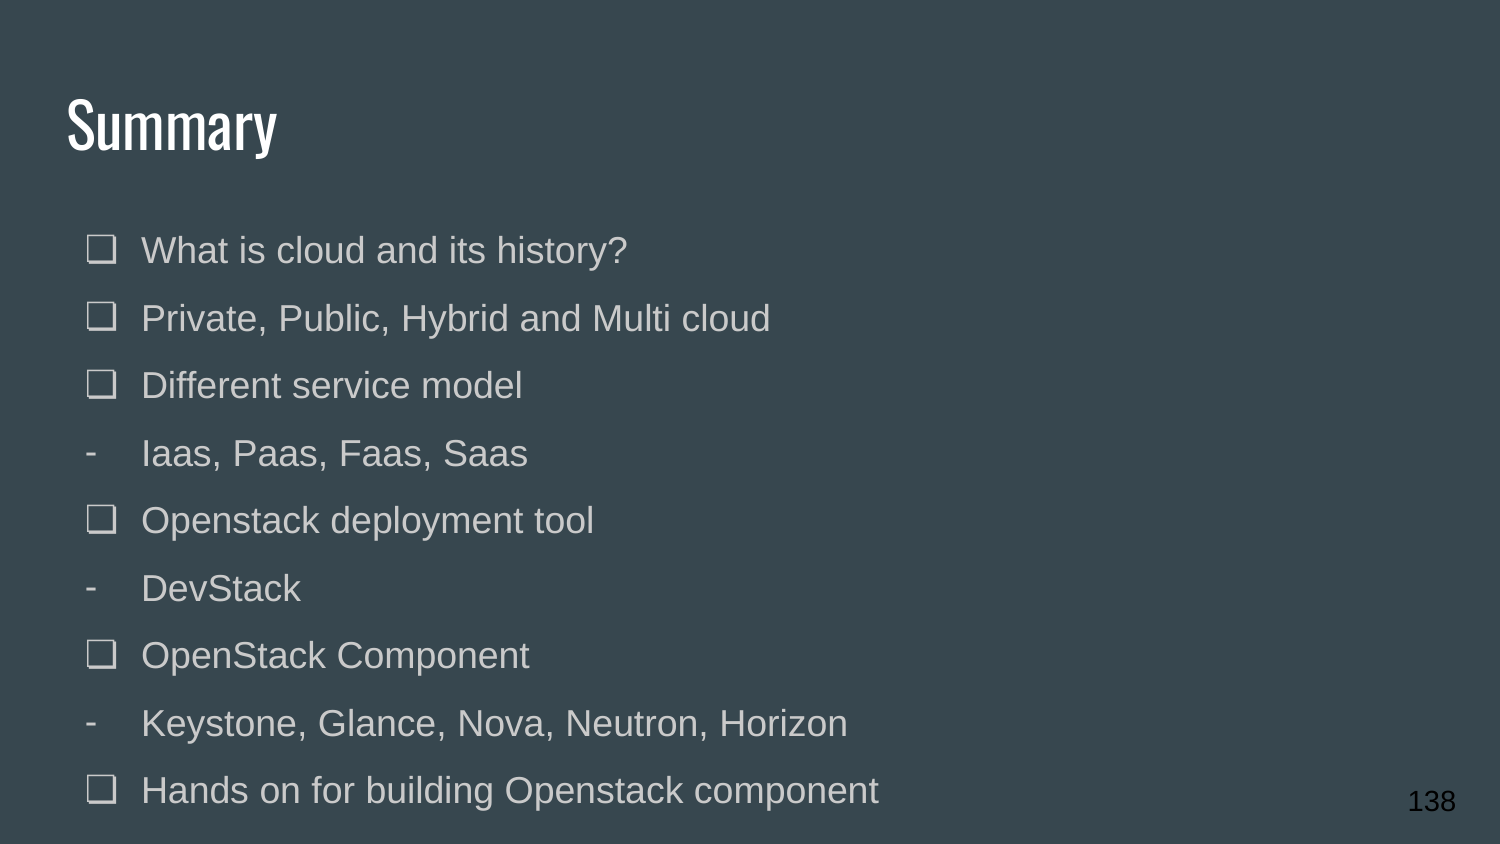

# Summary
What is cloud and its history?
Private, Public, Hybrid and Multi cloud
Different service model
Iaas, Paas, Faas, Saas
Openstack deployment tool
DevStack
OpenStack Component
Keystone, Glance, Nova, Neutron, Horizon
Hands on for building Openstack component

138